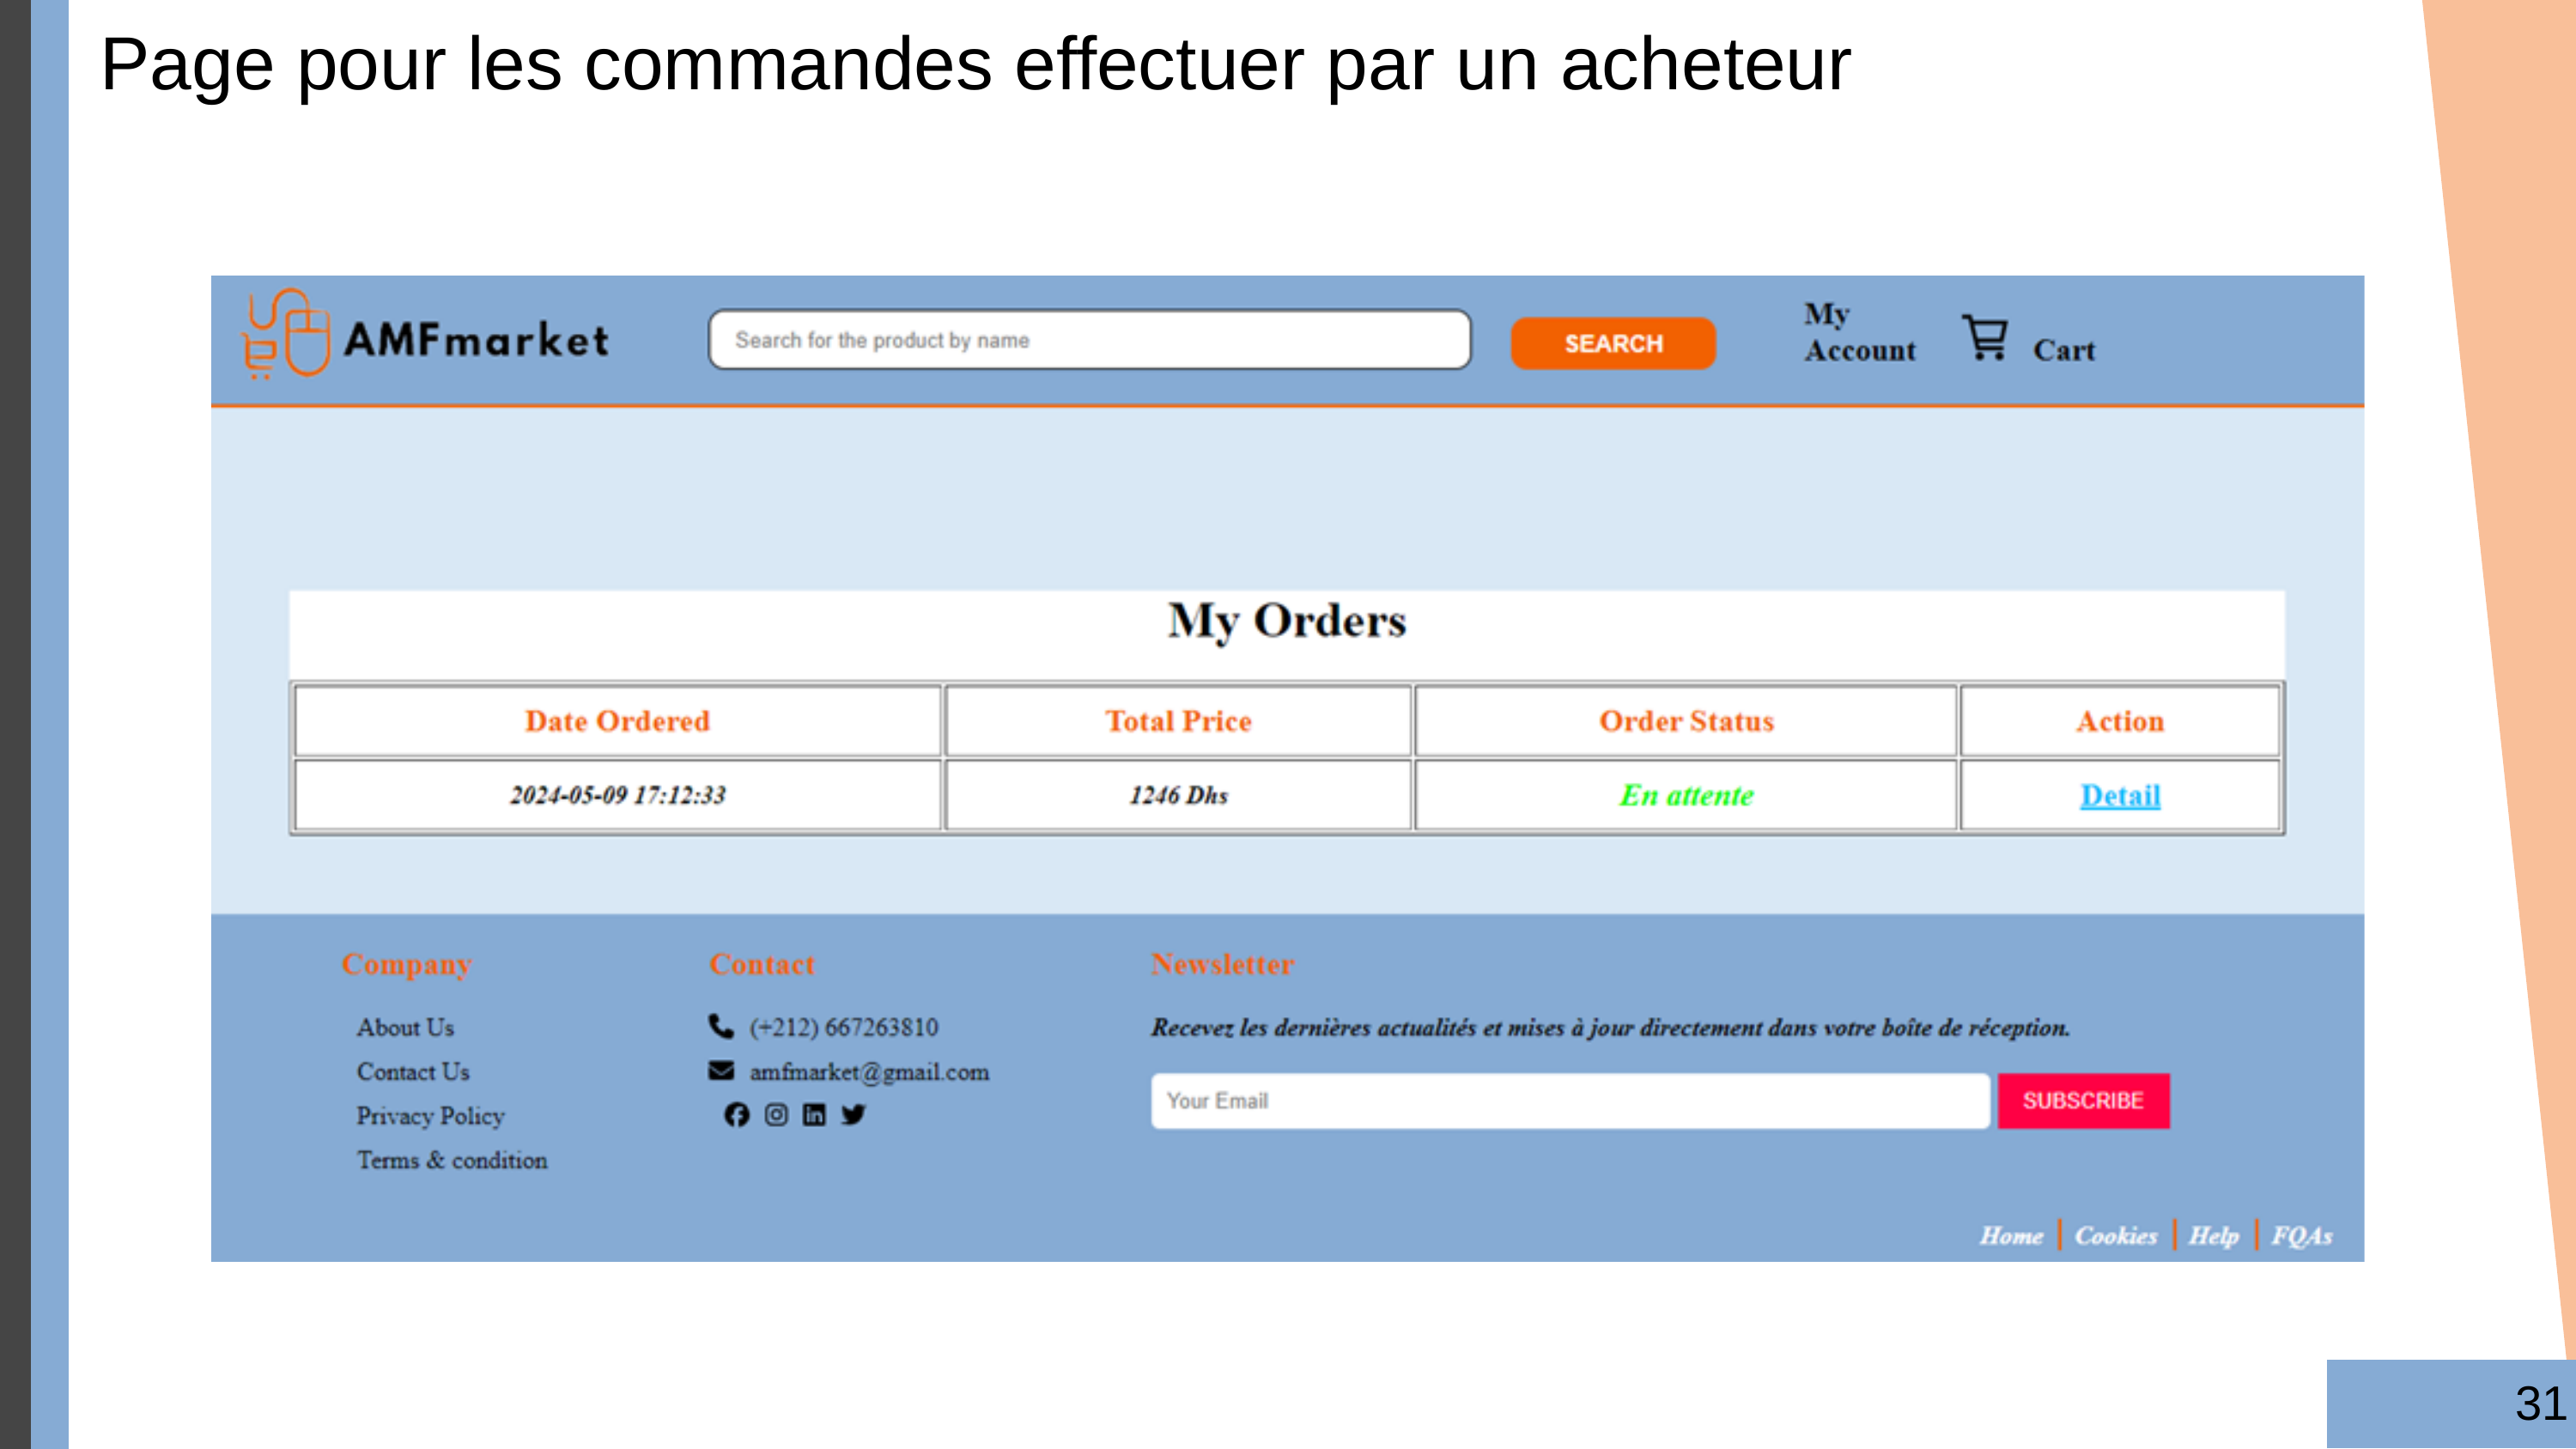

Page pour les commandes effectuer par un acheteur

31